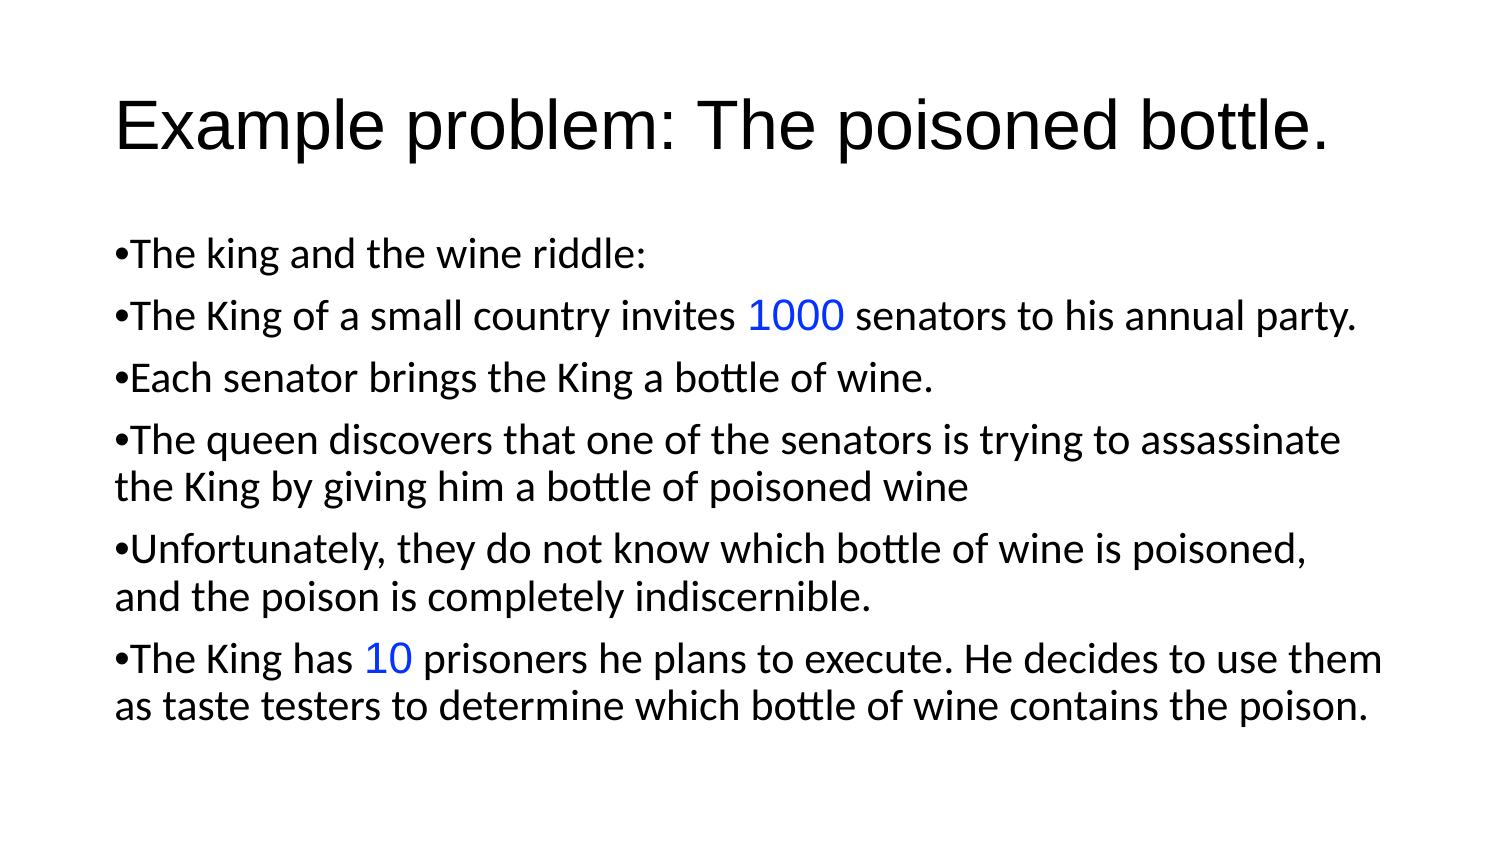

# Example problem: The poisoned bottle.
•The king and the wine riddle:
•The King of a small country invites 1000 senators to his annual party.
•Each senator brings the King a bottle of wine.
•The queen discovers that one of the senators is trying to assassinate the King by giving him a bottle of poisoned wine
•Unfortunately, they do not know which bottle of wine is poisoned, and the poison is completely indiscernible.
•The King has 10 prisoners he plans to execute. He decides to use them as taste testers to determine which bottle of wine contains the poison.